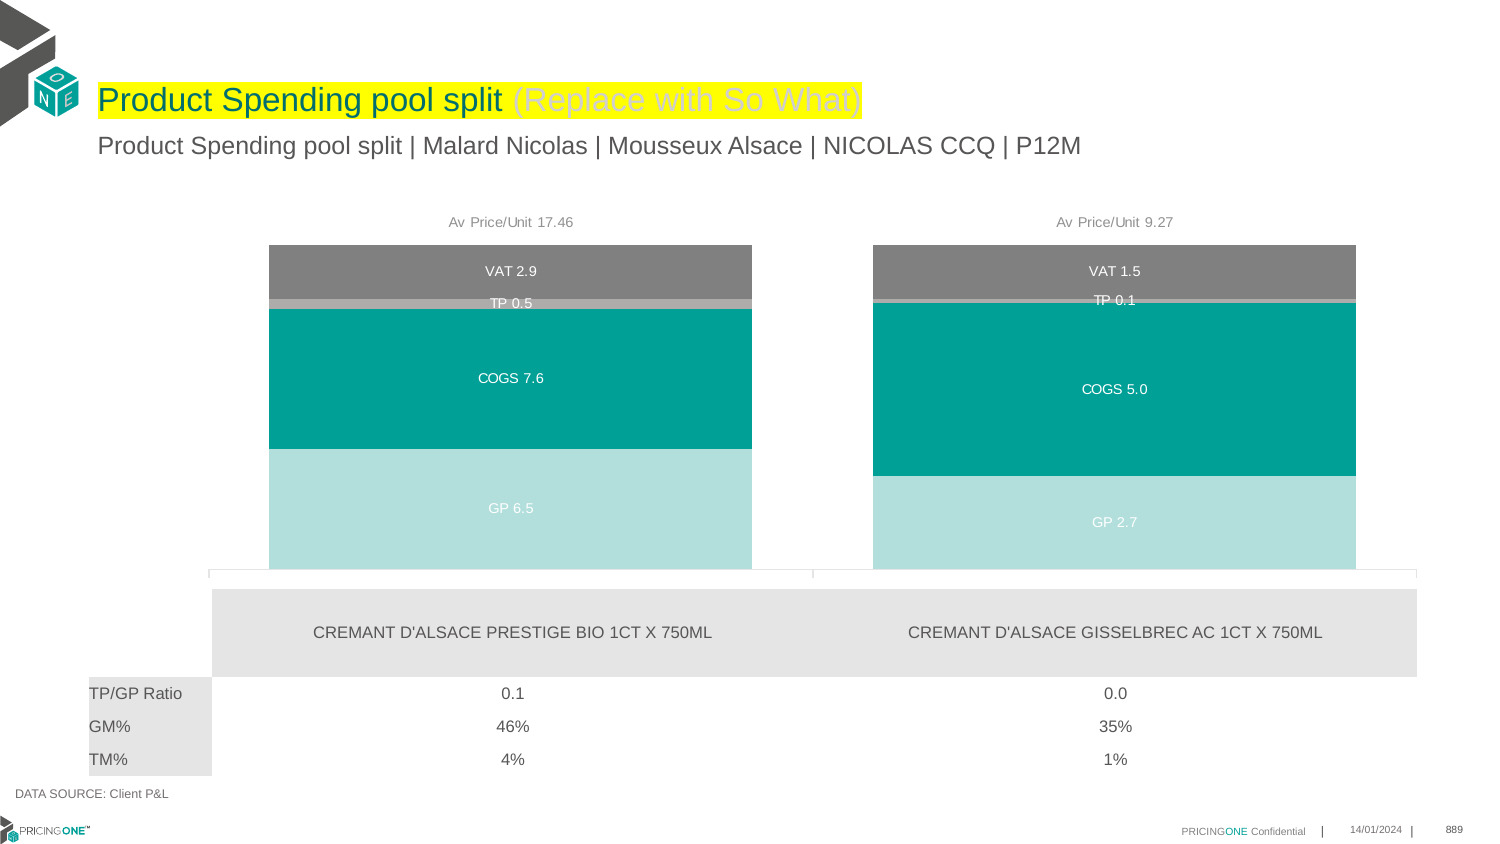

# Product Spending pool split (Replace with So What)
Product Spending pool split | Malard Nicolas | Mousseux Alsace | NICOLAS CCQ | P12M

### Chart

| Category | GP | COGS | TP | VAT |
|---|---|---|---|---|
| Av Price/Unit 17.46 | 6.482437796610169 | 7.557279322033898 | 0.5139551977401187 | 2.910734463276834 |
| Av Price/Unit 9.27 | 2.655061832061069 | 4.961526717557251 | 0.10424023991275977 | 1.544165757906216 |
|  | CREMANT D'ALSACE PRESTIGE BIO 1CT X 750ML | CREMANT D'ALSACE GISSELBREC AC 1CT X 750ML |
| --- | --- | --- |
| TP/GP Ratio | 0.1 | 0.0 |
| GM% | 46% | 35% |
| TM% | 4% | 1% |
DATA SOURCE: Client P&L

14/01/2024
889